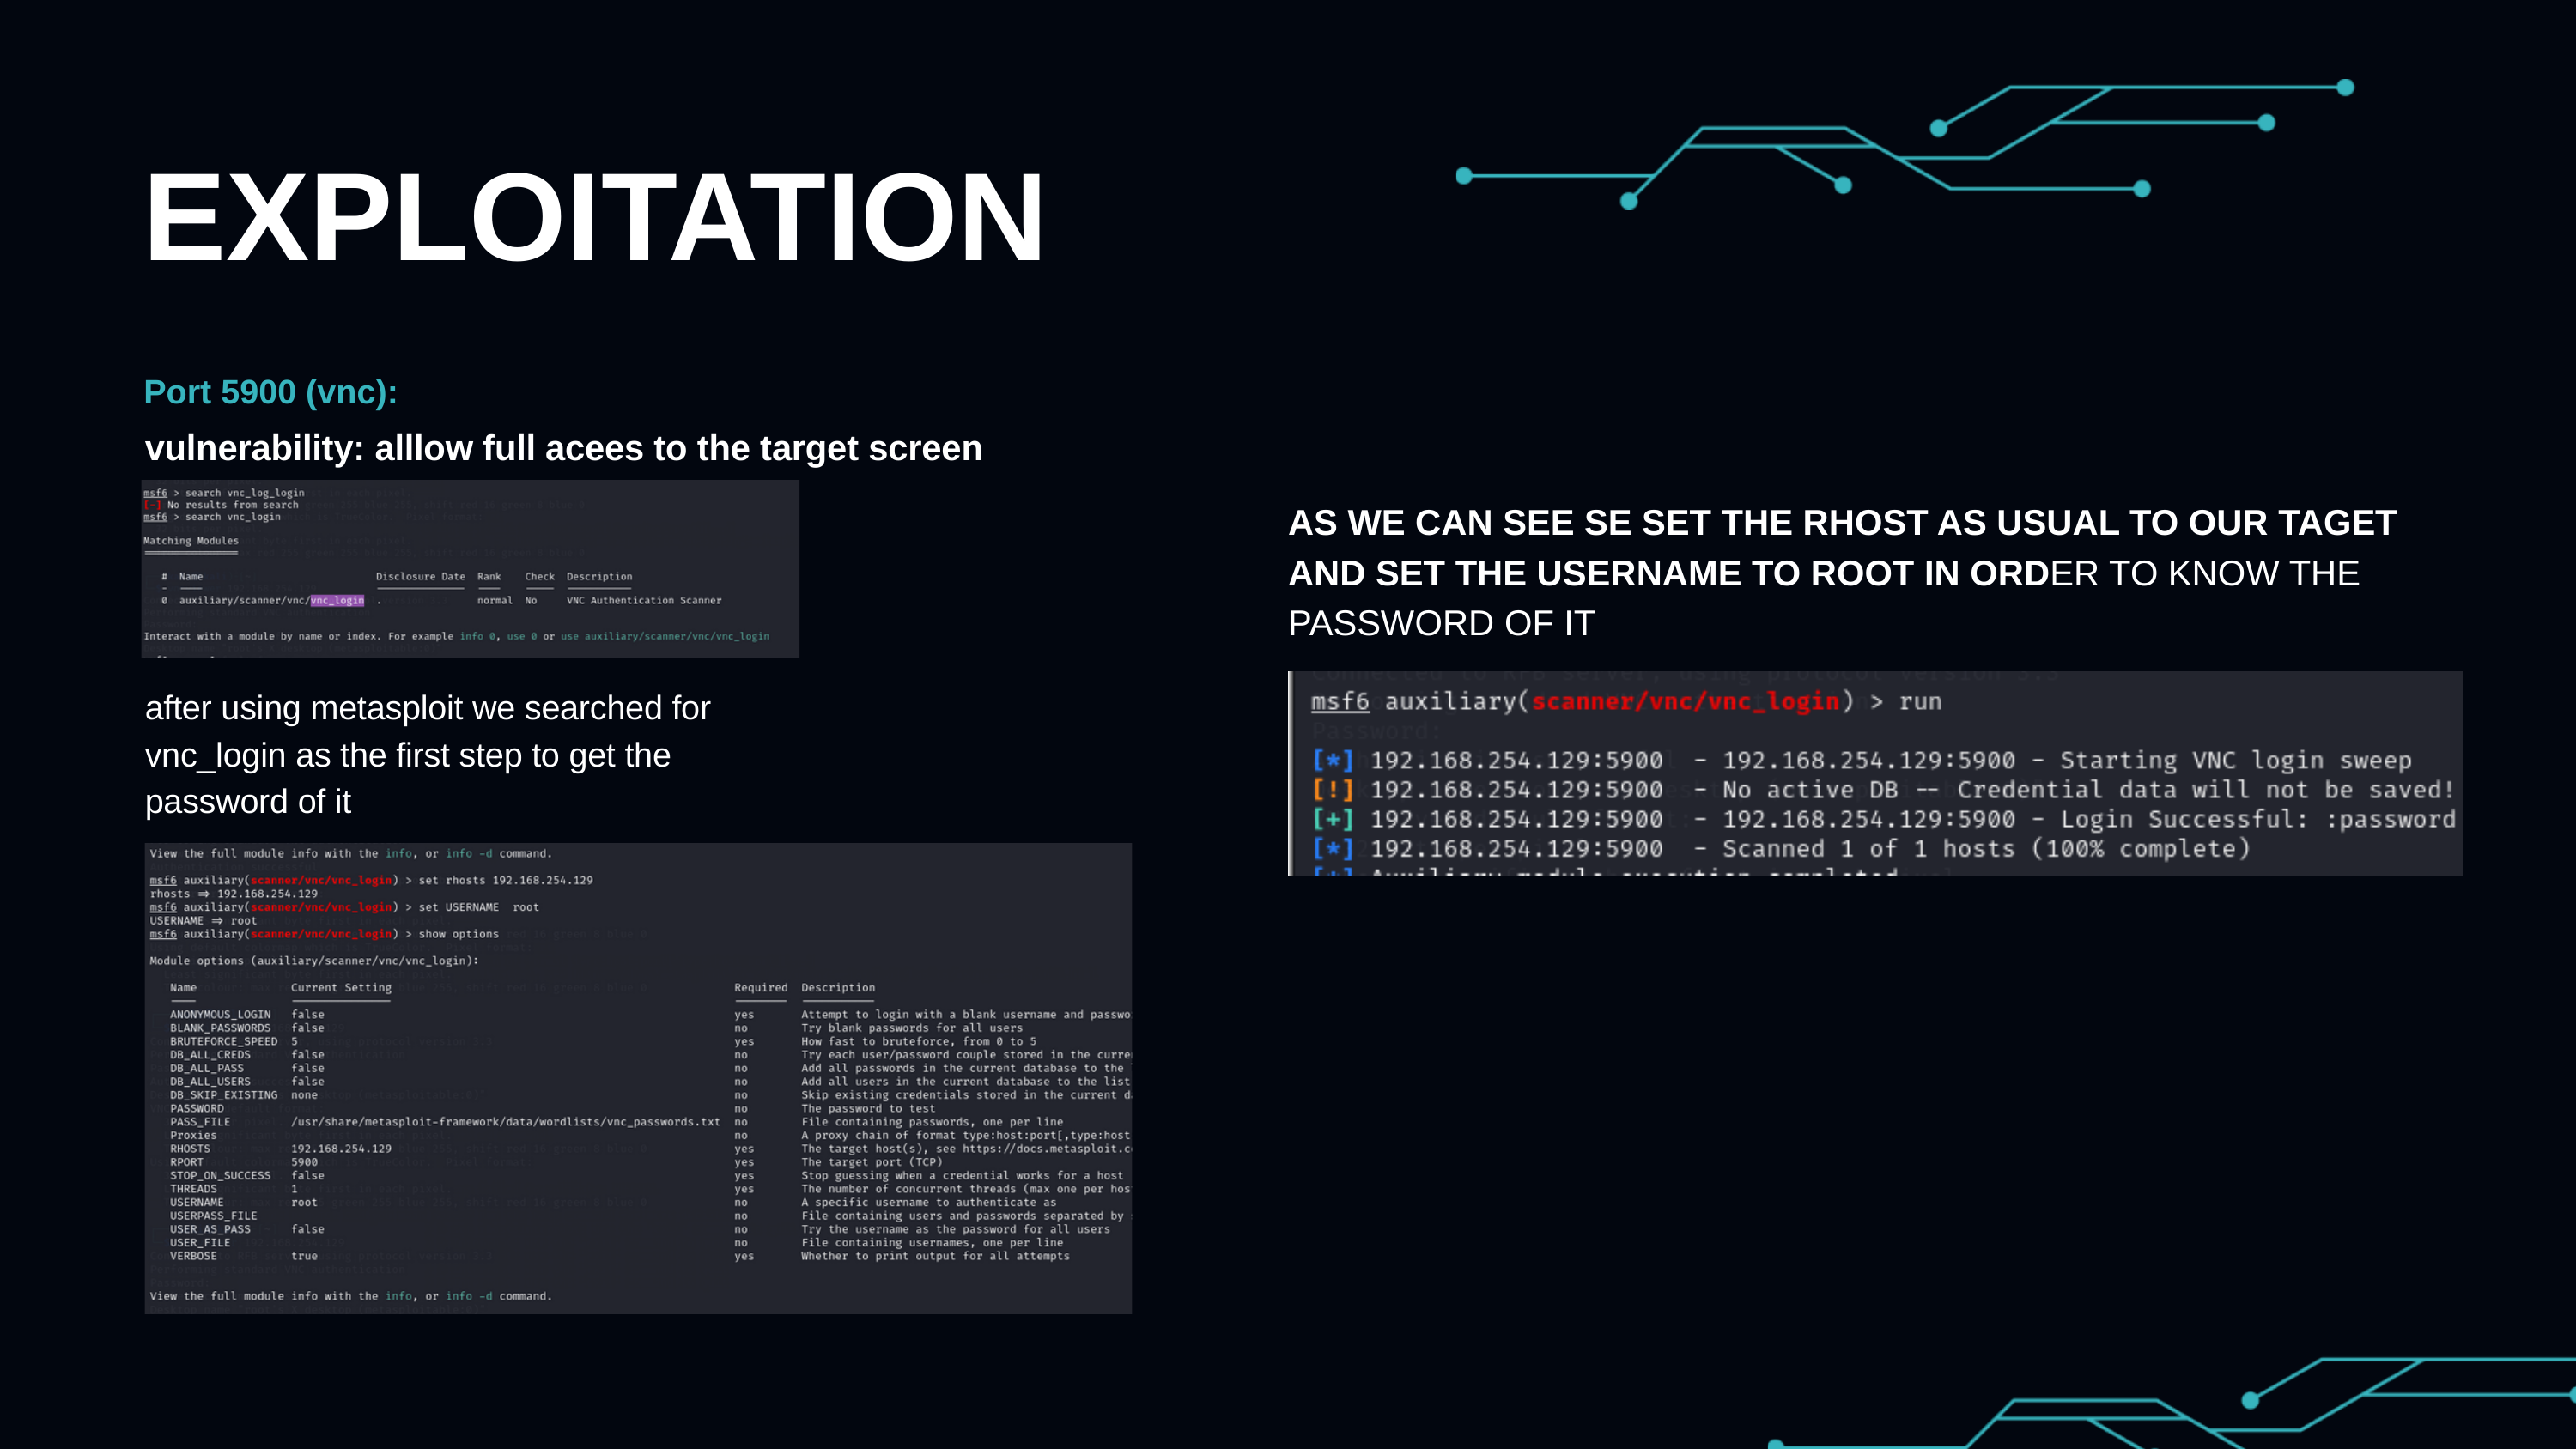

EXPLOITATION
Port 5900 (vnc):
vulnerability: alllow full acees to the target screen

AS WE CAN SEE SE SET THE RHOST AS USUAL TO OUR TAGET AND SET THE USERNAME TO ROOT IN ORDER TO KNOW THE PASSWORD OF IT

after using metasploit we searched for vnc_login as the first step to get the password of it